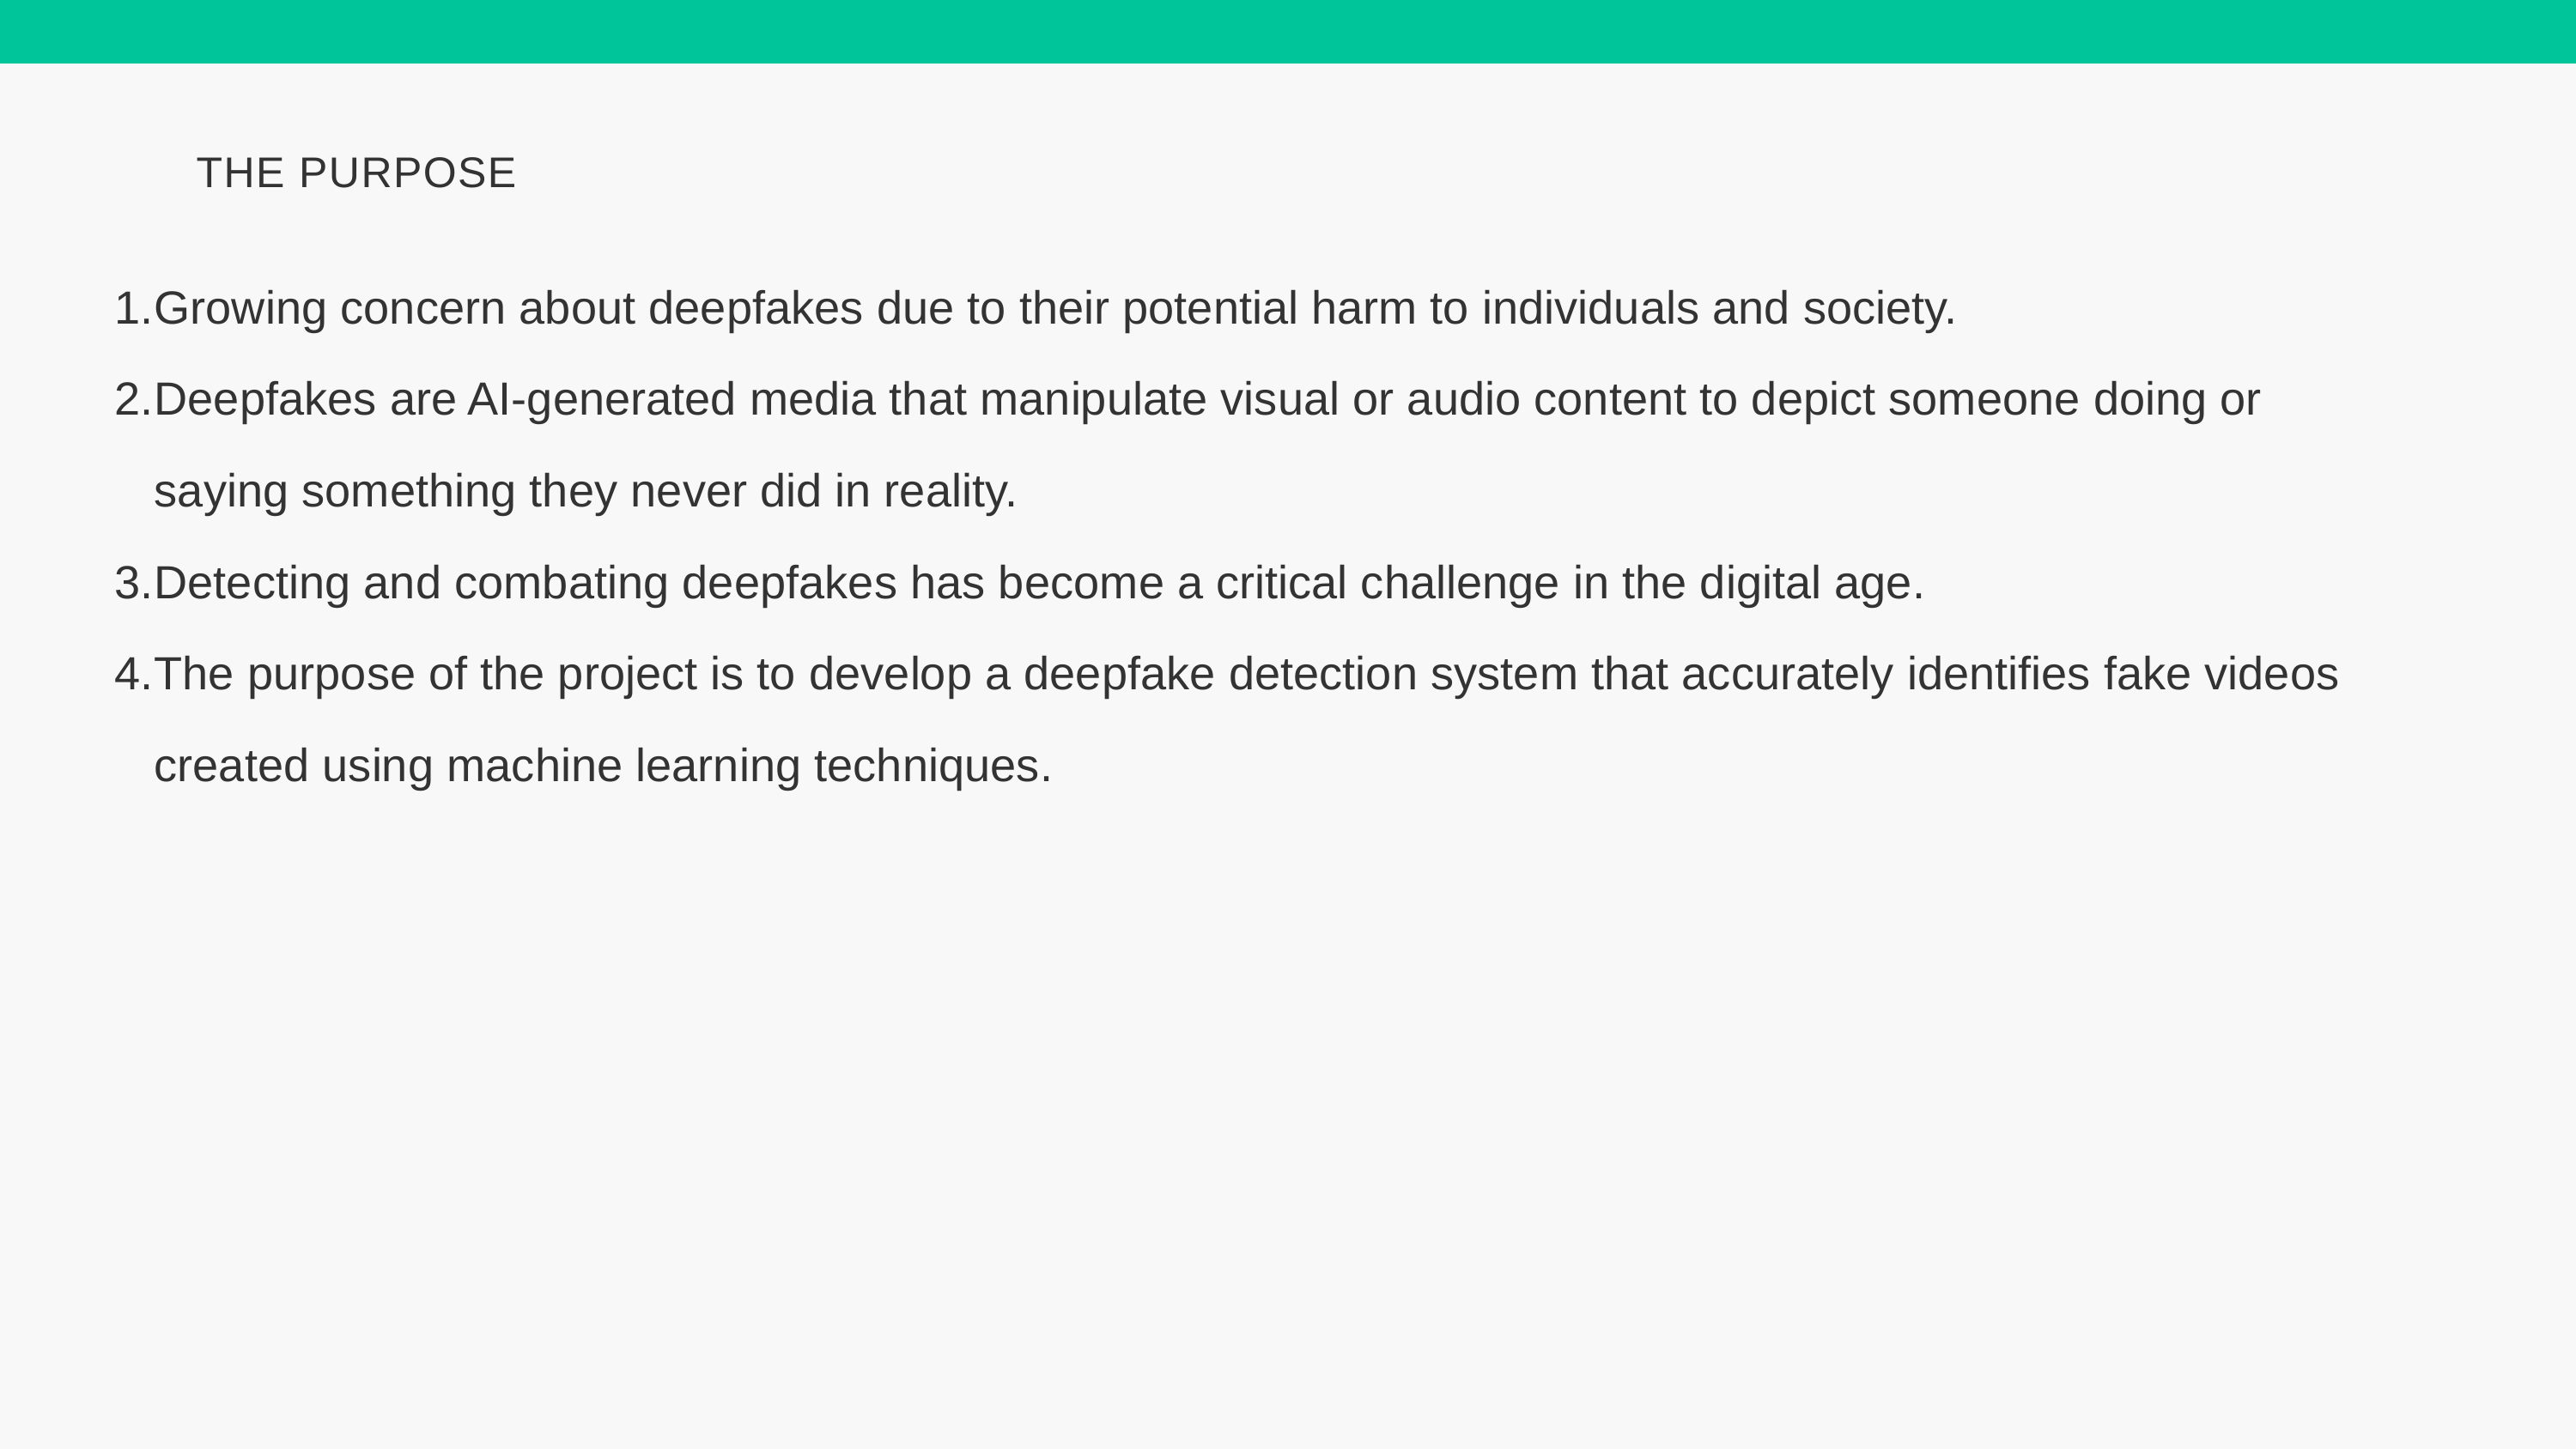

THE PURPOSE
Growing concern about deepfakes due to their potential harm to individuals and society.
Deepfakes are AI-generated media that manipulate visual or audio content to depict someone doing or saying something they never did in reality.
Detecting and combating deepfakes has become a critical challenge in the digital age.
The purpose of the project is to develop a deepfake detection system that accurately identifies fake videos created using machine learning techniques.